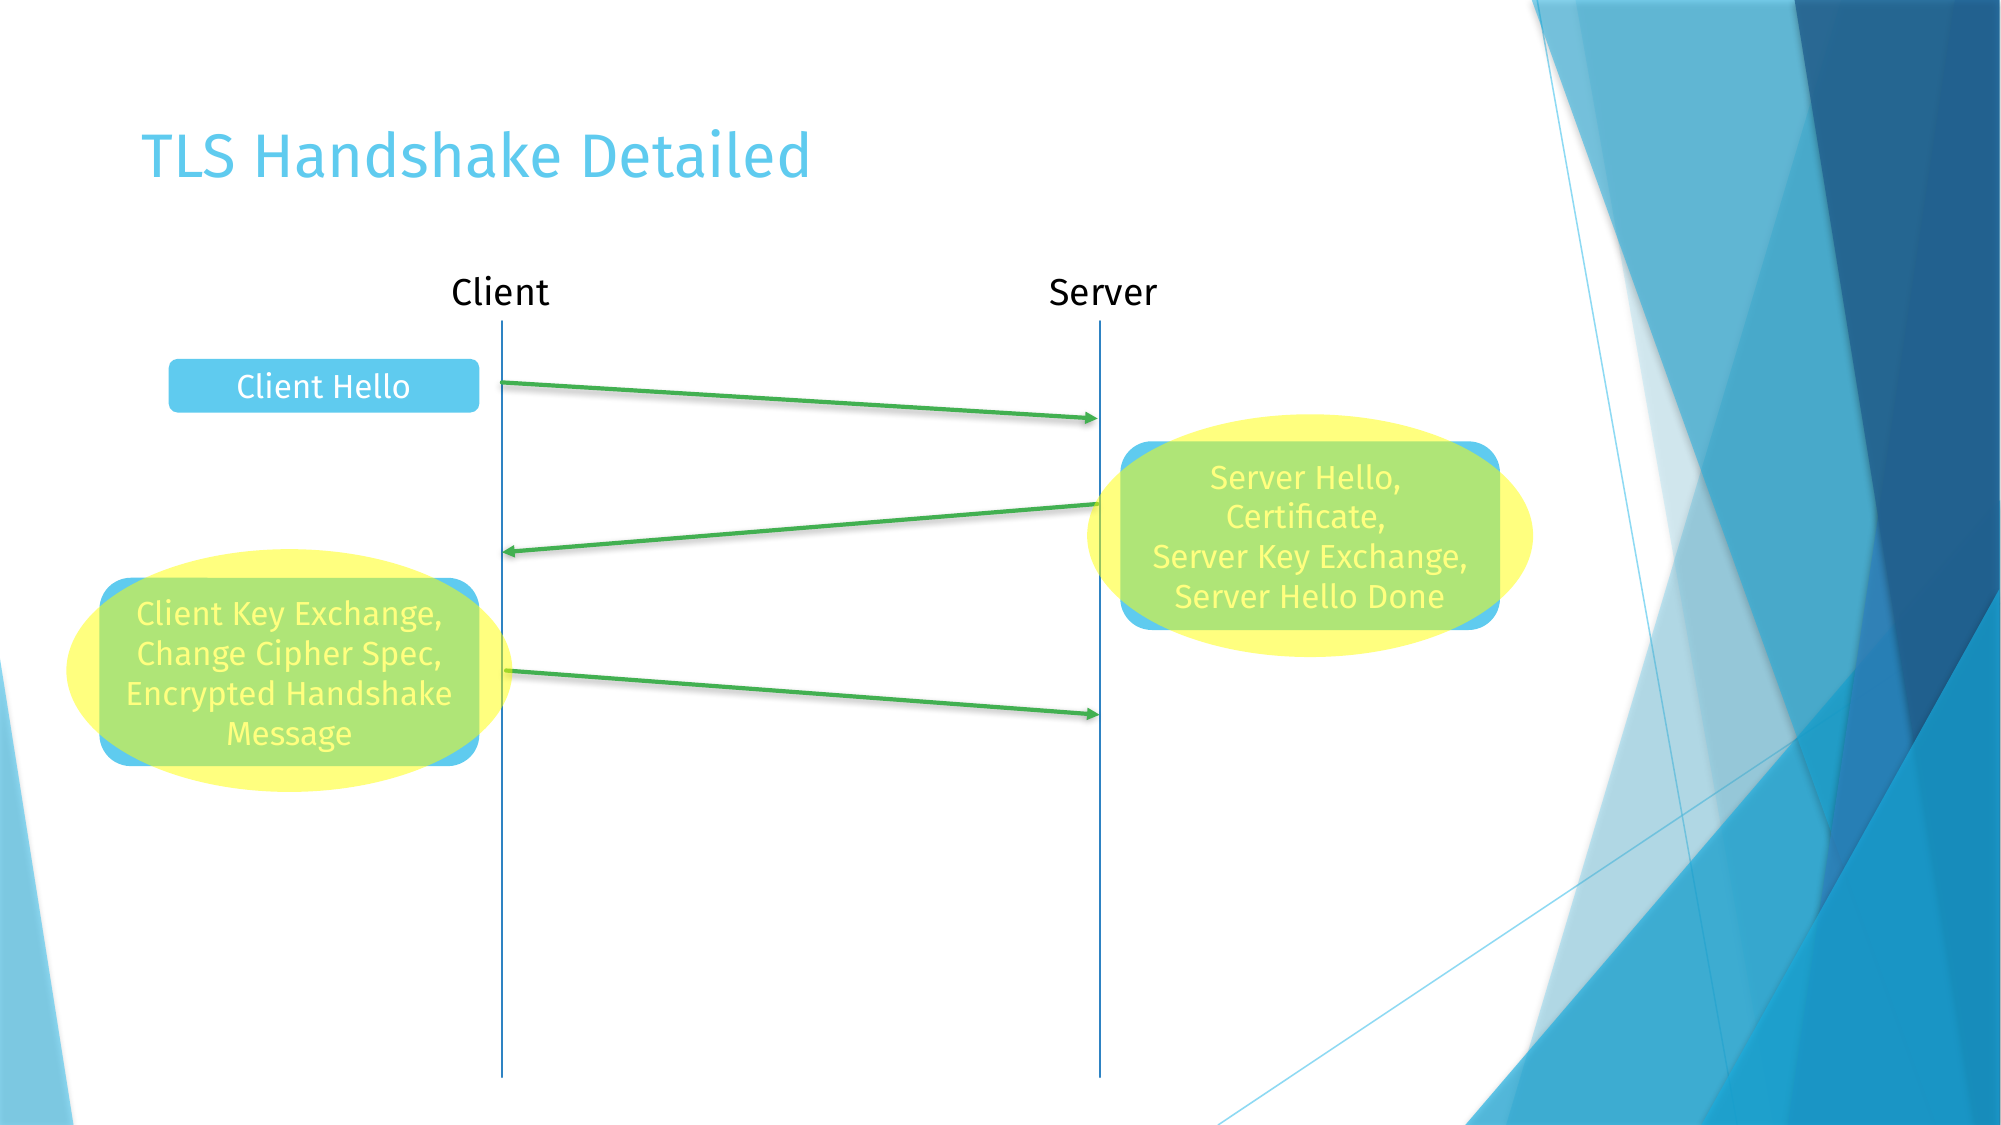

TLS Handshake Detailed
Client
Server
Client Hello

Server Hello,
Certificate,
Server Key Exchange,
Server Hello Done

Client Key Exchange,
Change Cipher Spec,
Encrypted Handshake Message